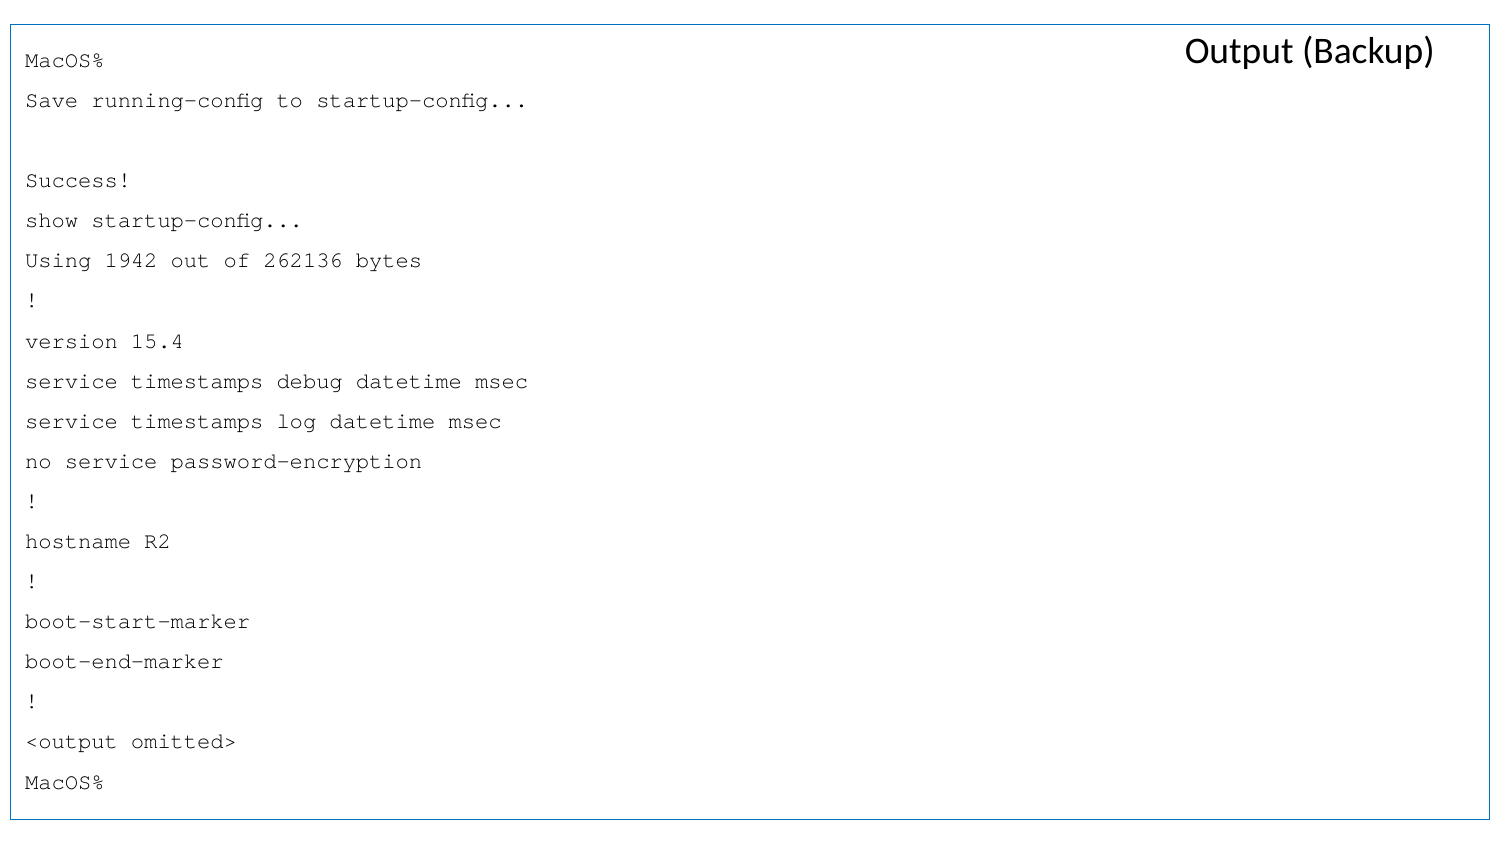

Output (Backup)
MacOS%
Save running-config to startup-config...

Success!
show startup-config...
Using 1942 out of 262136 bytes
!
version 15.4
service timestamps debug datetime msec
service timestamps log datetime msec
no service password-encryption
!
hostname R2
!
boot-start-marker
boot-end-marker
!
<output omitted>
MacOS%